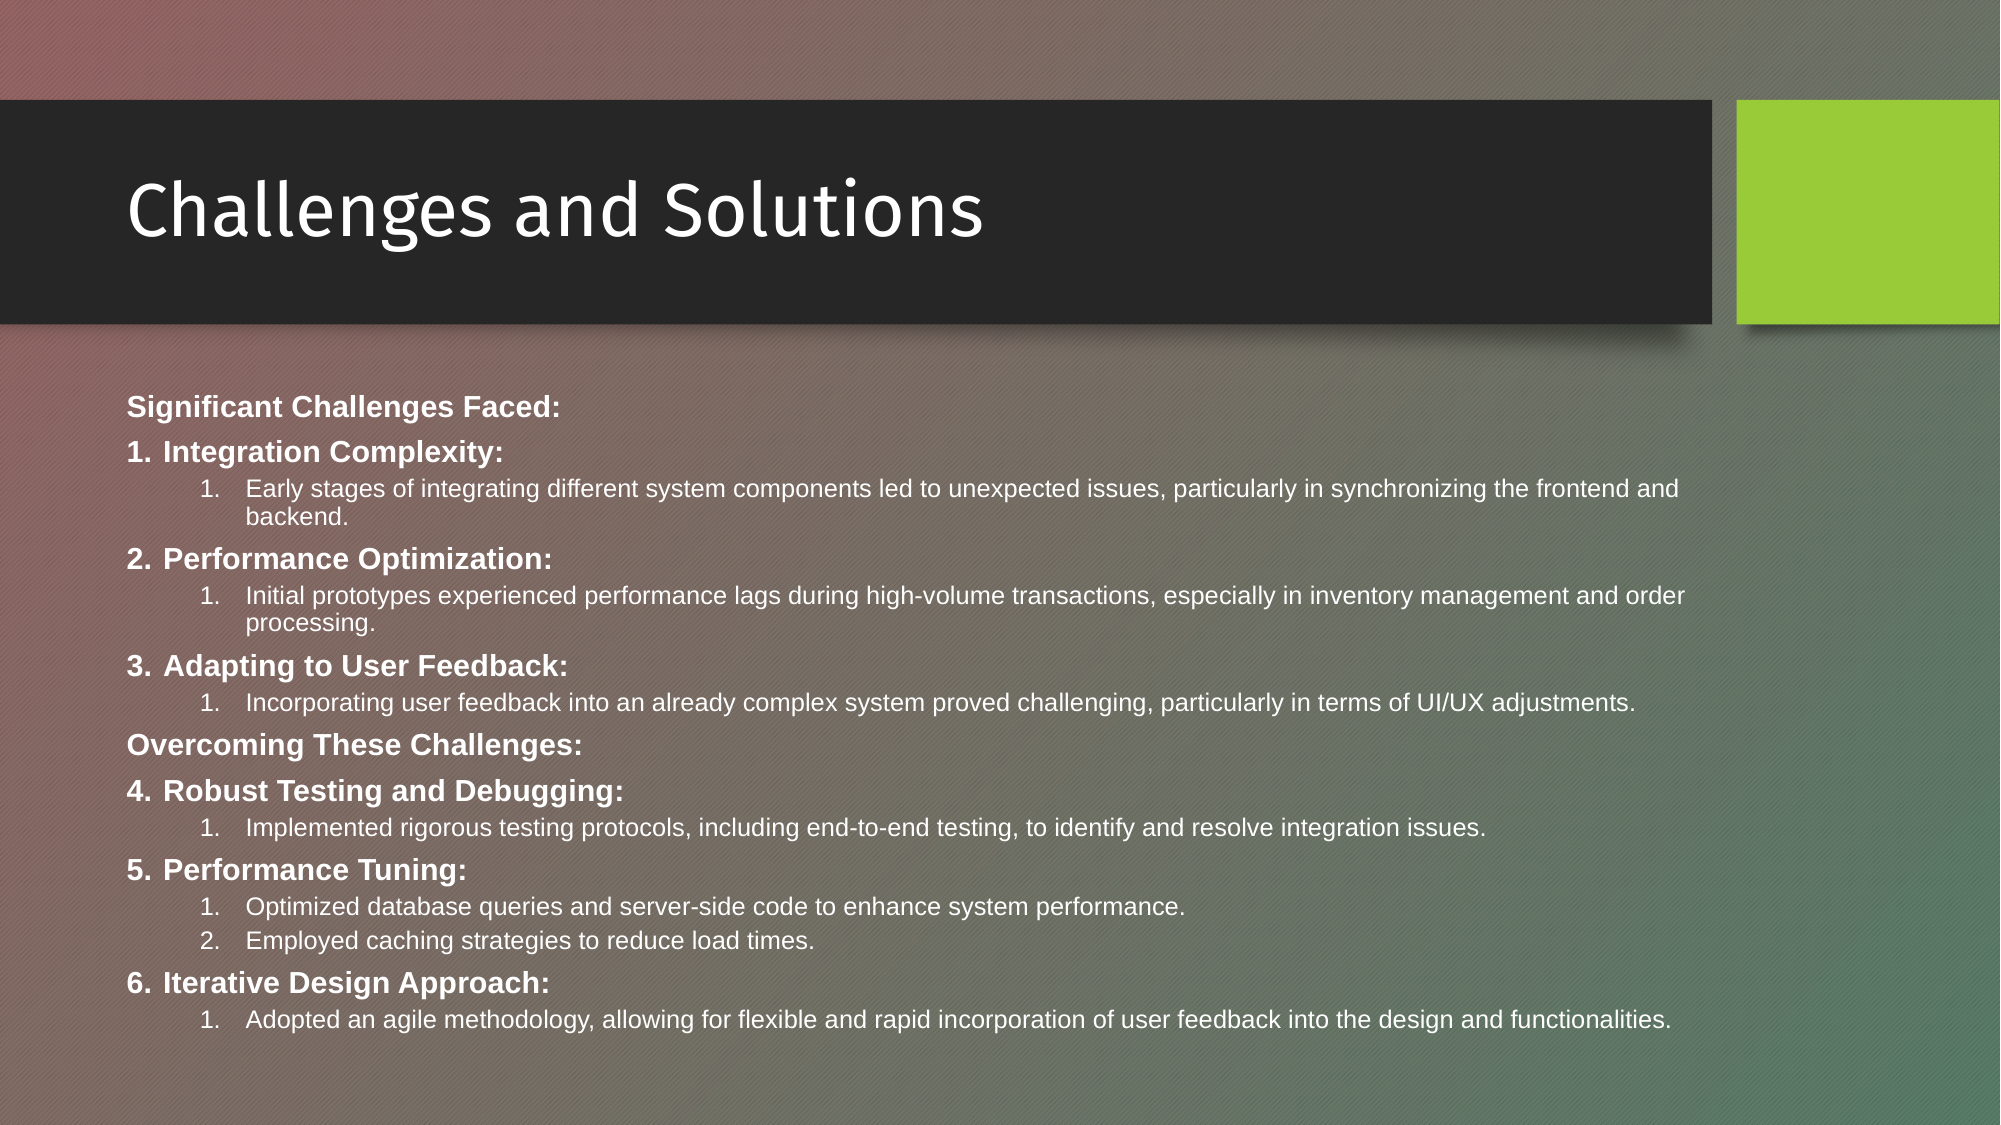

# Challenges and Solutions
Significant Challenges Faced:
Integration Complexity:
Early stages of integrating different system components led to unexpected issues, particularly in synchronizing the frontend and backend.
Performance Optimization:
Initial prototypes experienced performance lags during high-volume transactions, especially in inventory management and order processing.
Adapting to User Feedback:
Incorporating user feedback into an already complex system proved challenging, particularly in terms of UI/UX adjustments.
Overcoming These Challenges:
Robust Testing and Debugging:
Implemented rigorous testing protocols, including end-to-end testing, to identify and resolve integration issues.
Performance Tuning:
Optimized database queries and server-side code to enhance system performance.
Employed caching strategies to reduce load times.
Iterative Design Approach:
Adopted an agile methodology, allowing for flexible and rapid incorporation of user feedback into the design and functionalities.